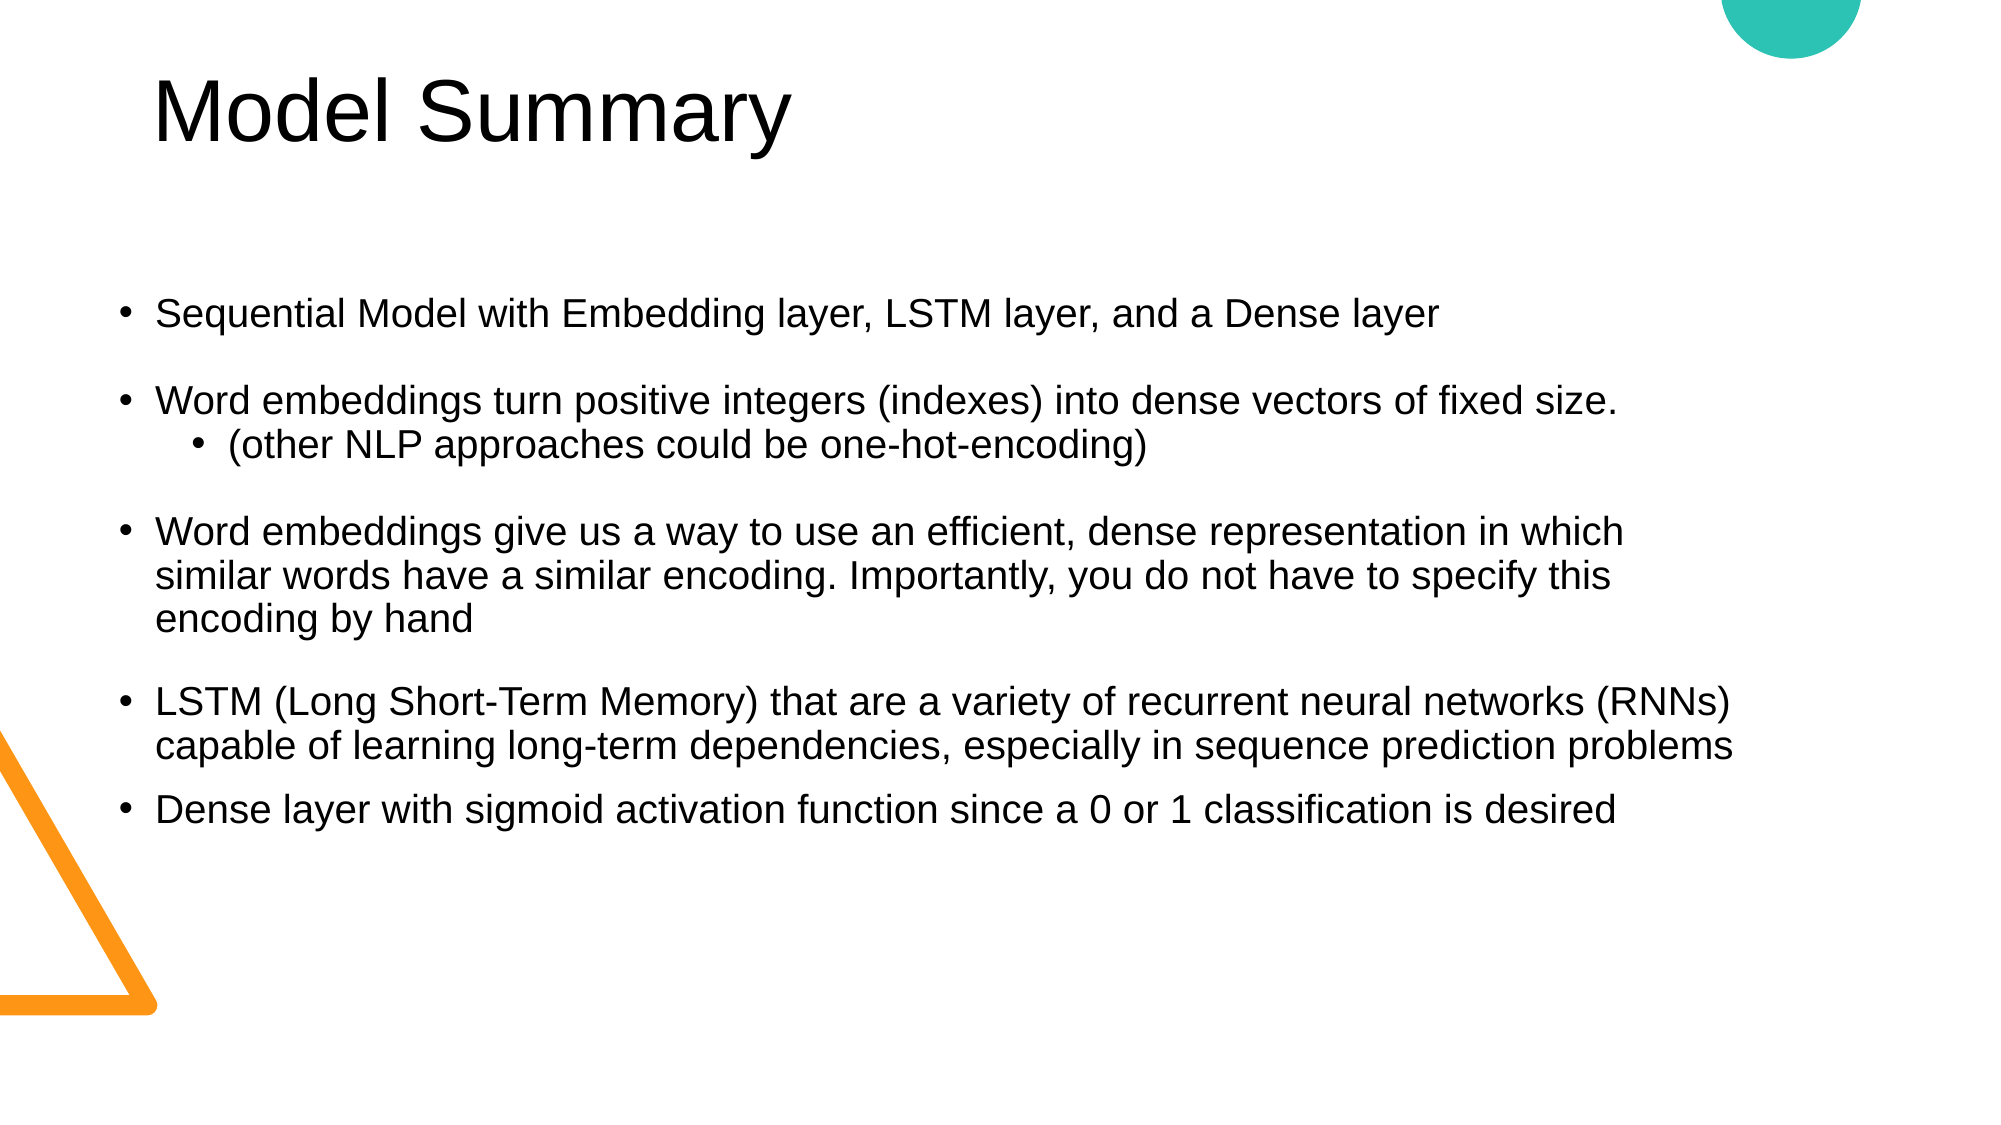

# Model Summary
Sequential Model with Embedding layer, LSTM layer, and a Dense layer

Word embeddings turn positive integers (indexes) into dense vectors of fixed size.
(other NLP approaches could be one-hot-encoding)

Word embeddings give us a way to use an efficient, dense representation in which similar words have a similar encoding. Importantly, you do not have to specify this encoding by hand

LSTM (Long Short-Term Memory) that are a variety of recurrent neural networks (RNNs) capable of learning long-term dependencies, especially in sequence prediction problems
Dense layer with sigmoid activation function since a 0 or 1 classification is desired